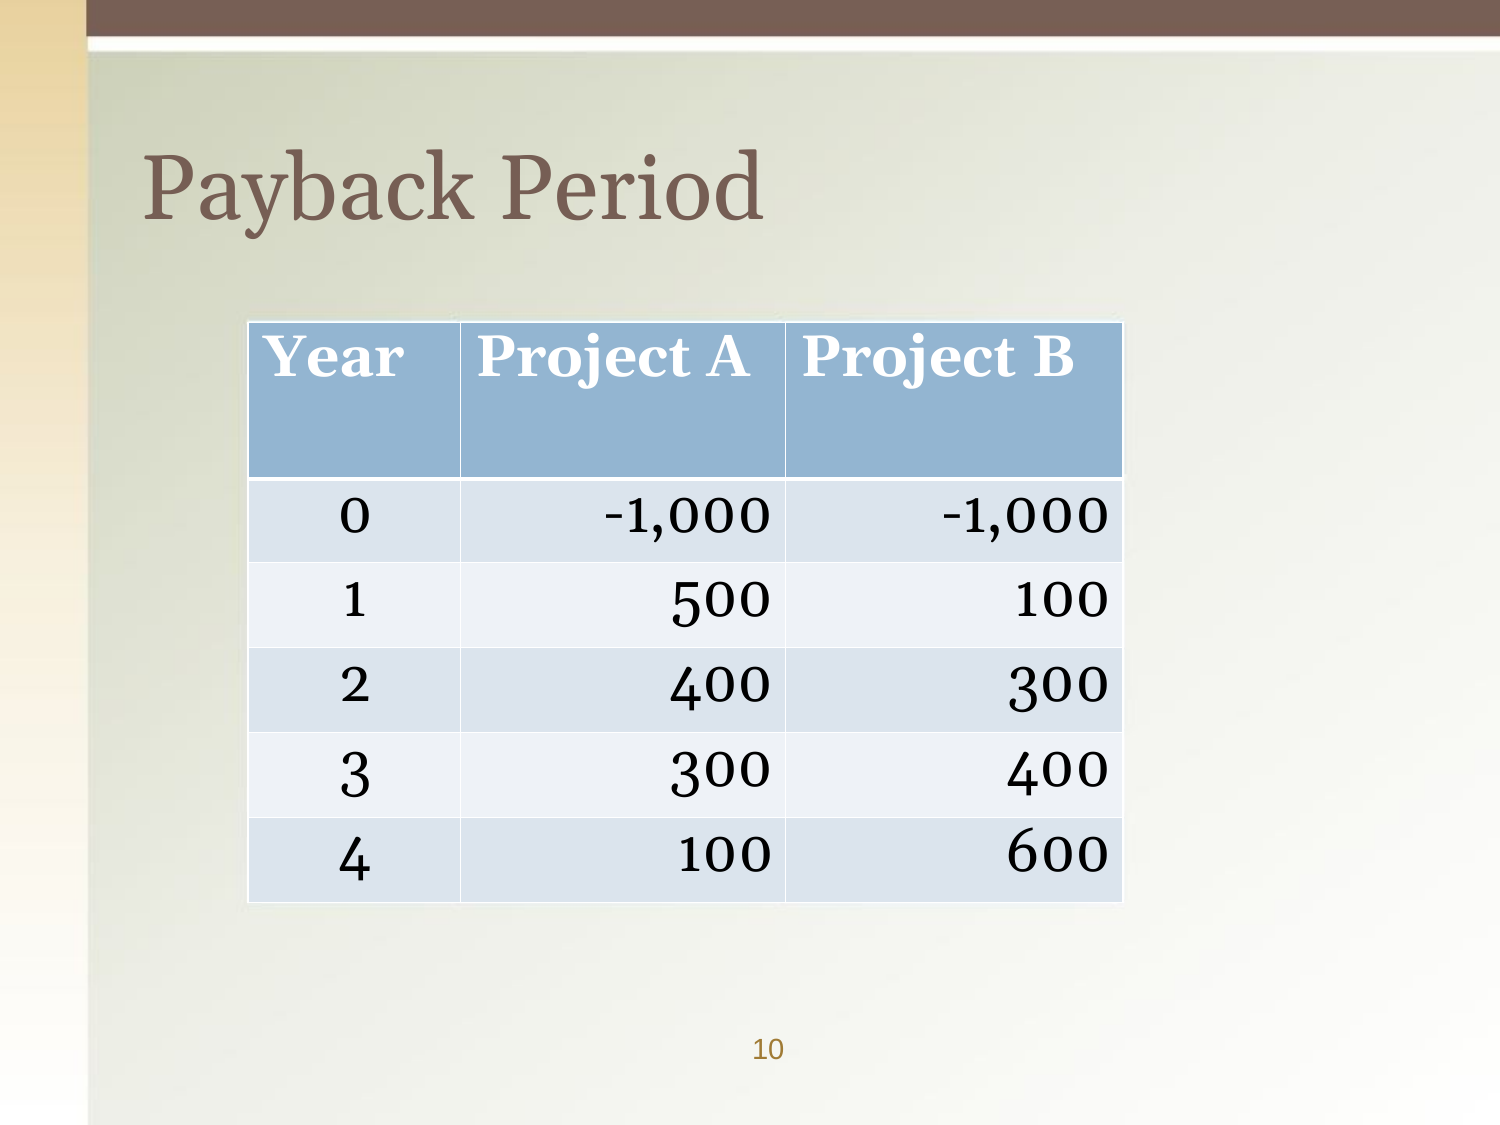

# Payback Period
| Year | Project A | Project B |
| --- | --- | --- |
| 0 | -1,000 | -1,000 |
| 1 | 500 | 100 |
| 2 | 400 | 300 |
| 3 | 300 | 400 |
| 4 | 100 | 600 |
10